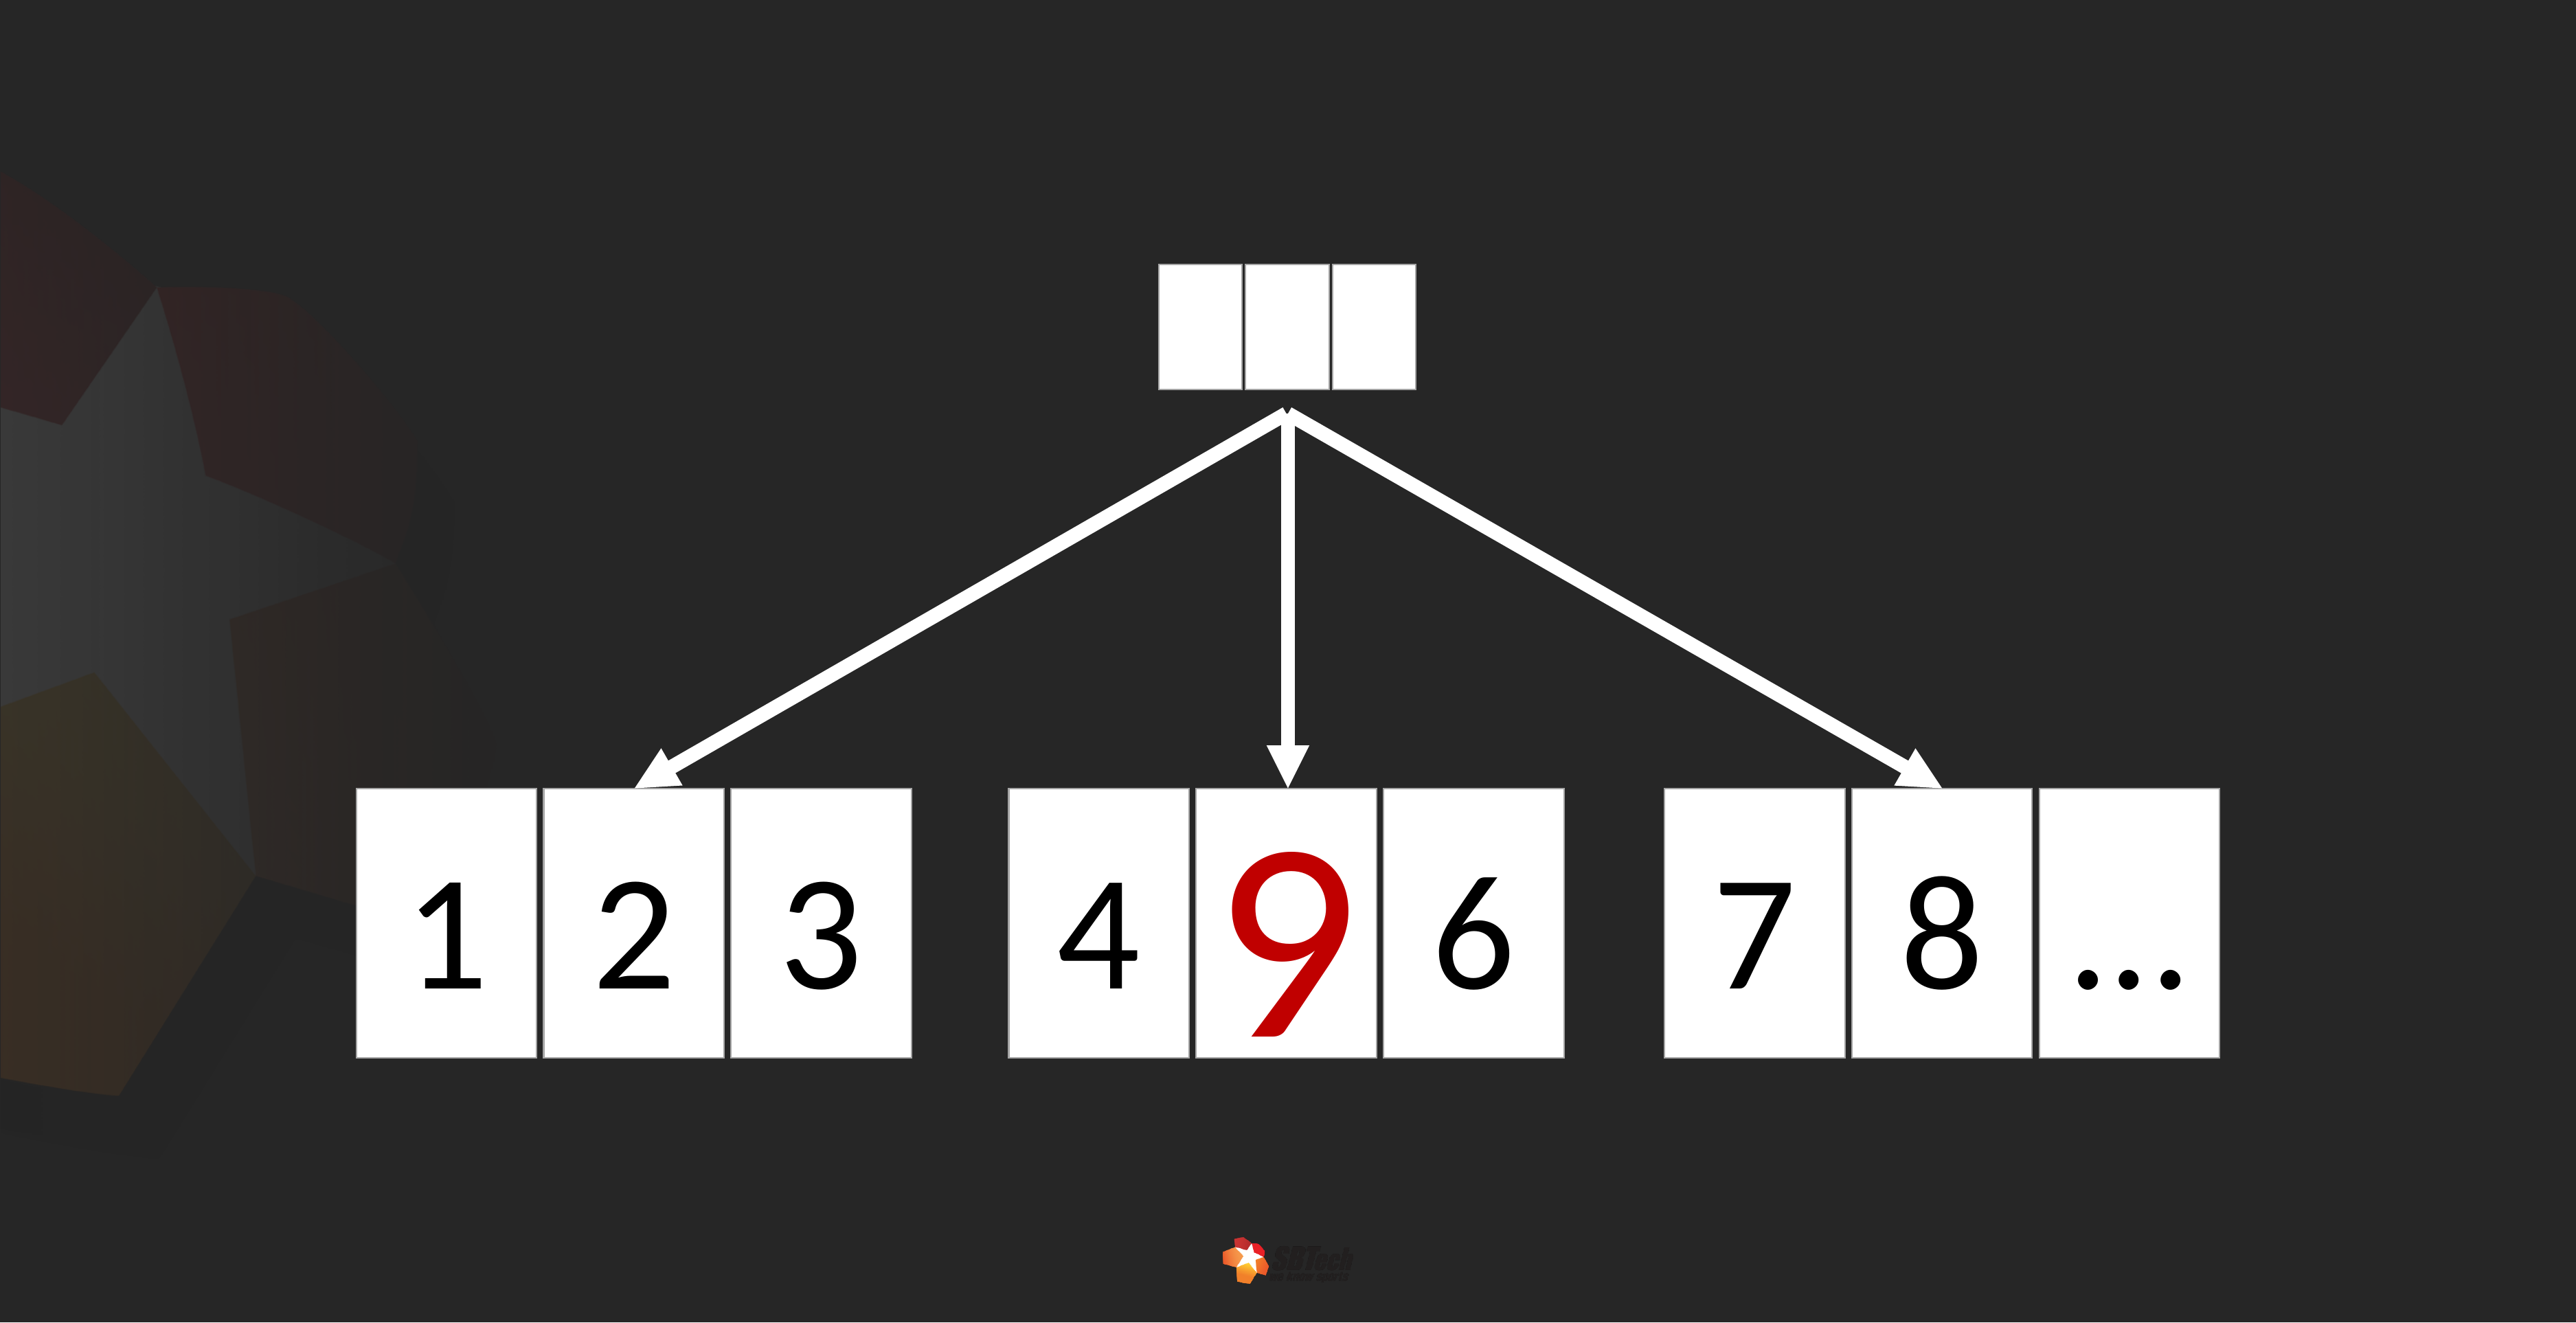

…
1
2
3
4
9
6
7
8